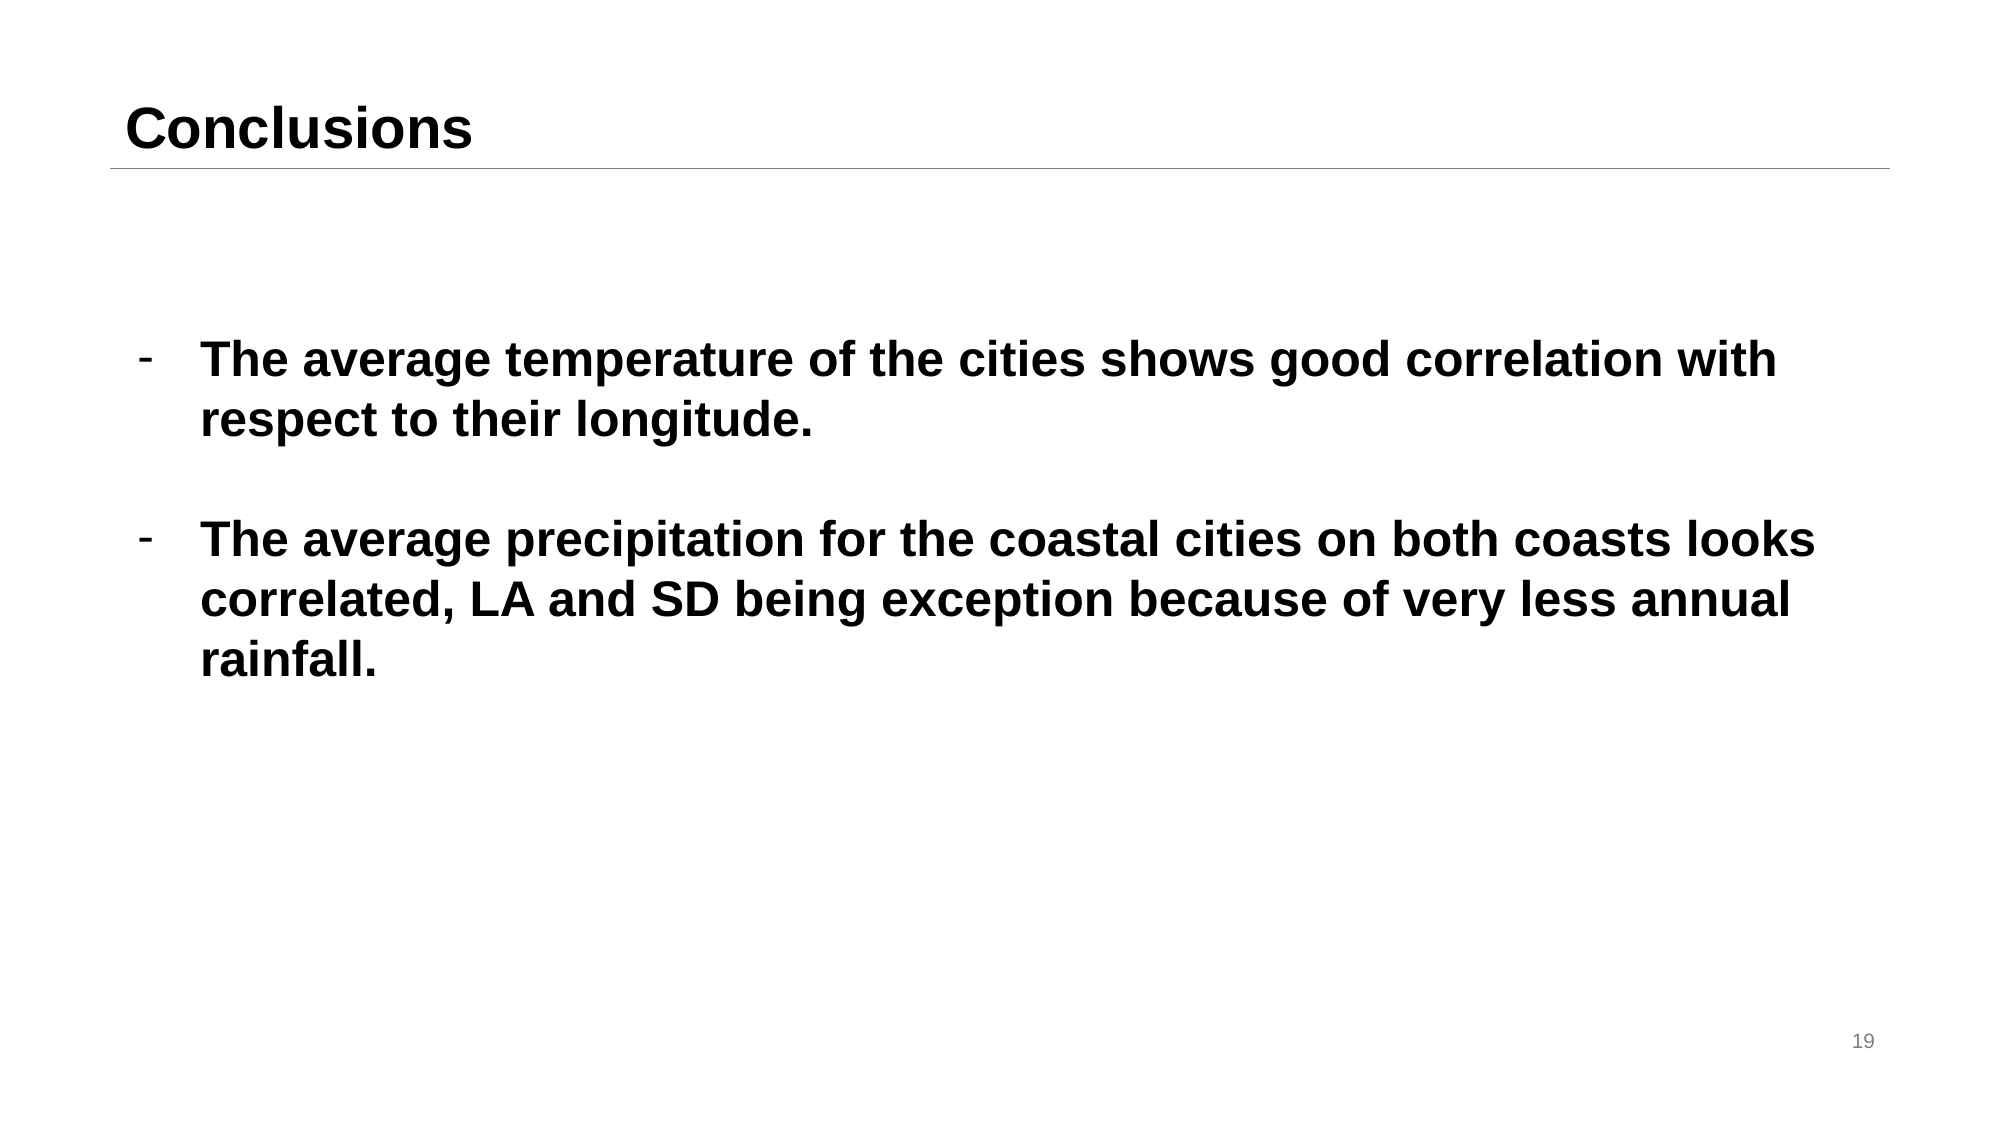

# Conclusions
The average temperature of the cities shows good correlation with respect to their longitude.

The average precipitation for the coastal cities on both coasts looks correlated, LA and SD being exception because of very less annual rainfall.

19